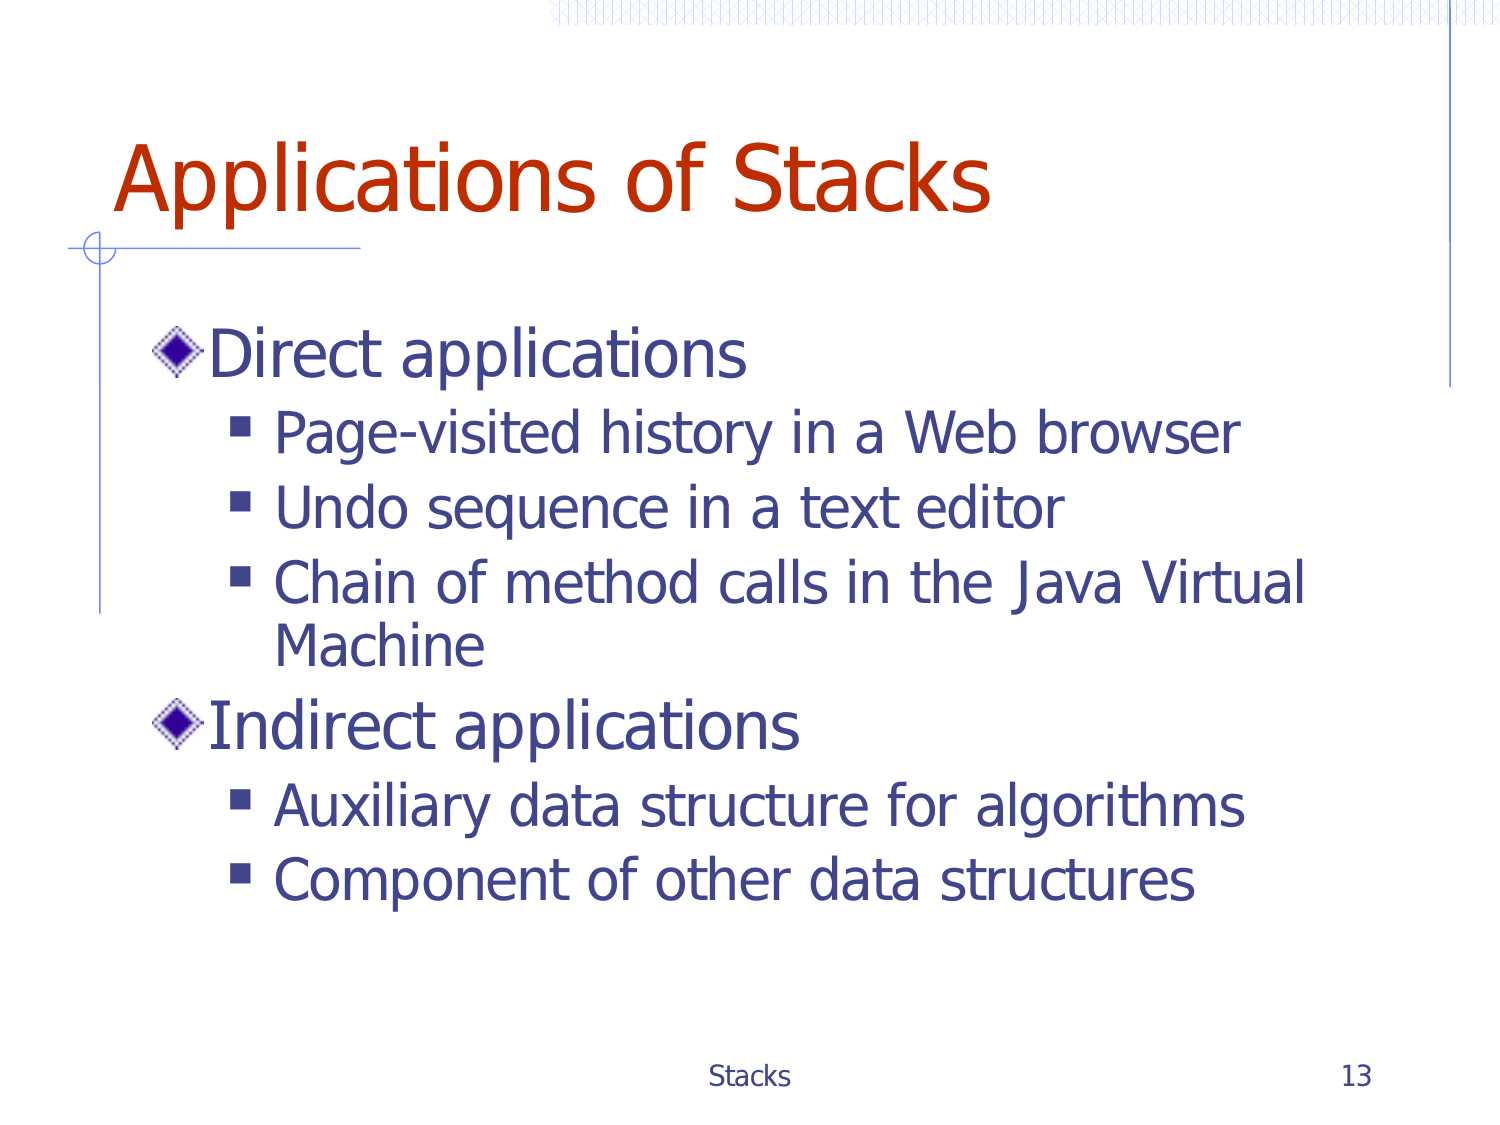

# Applications of Stacks
Direct applications
Page-visited history in a Web browser
Undo sequence in a text editor
Chain of method calls in the Java Virtual Machine
Indirect applications
Auxiliary data structure for algorithms
Component of other data structures
Stacks
13